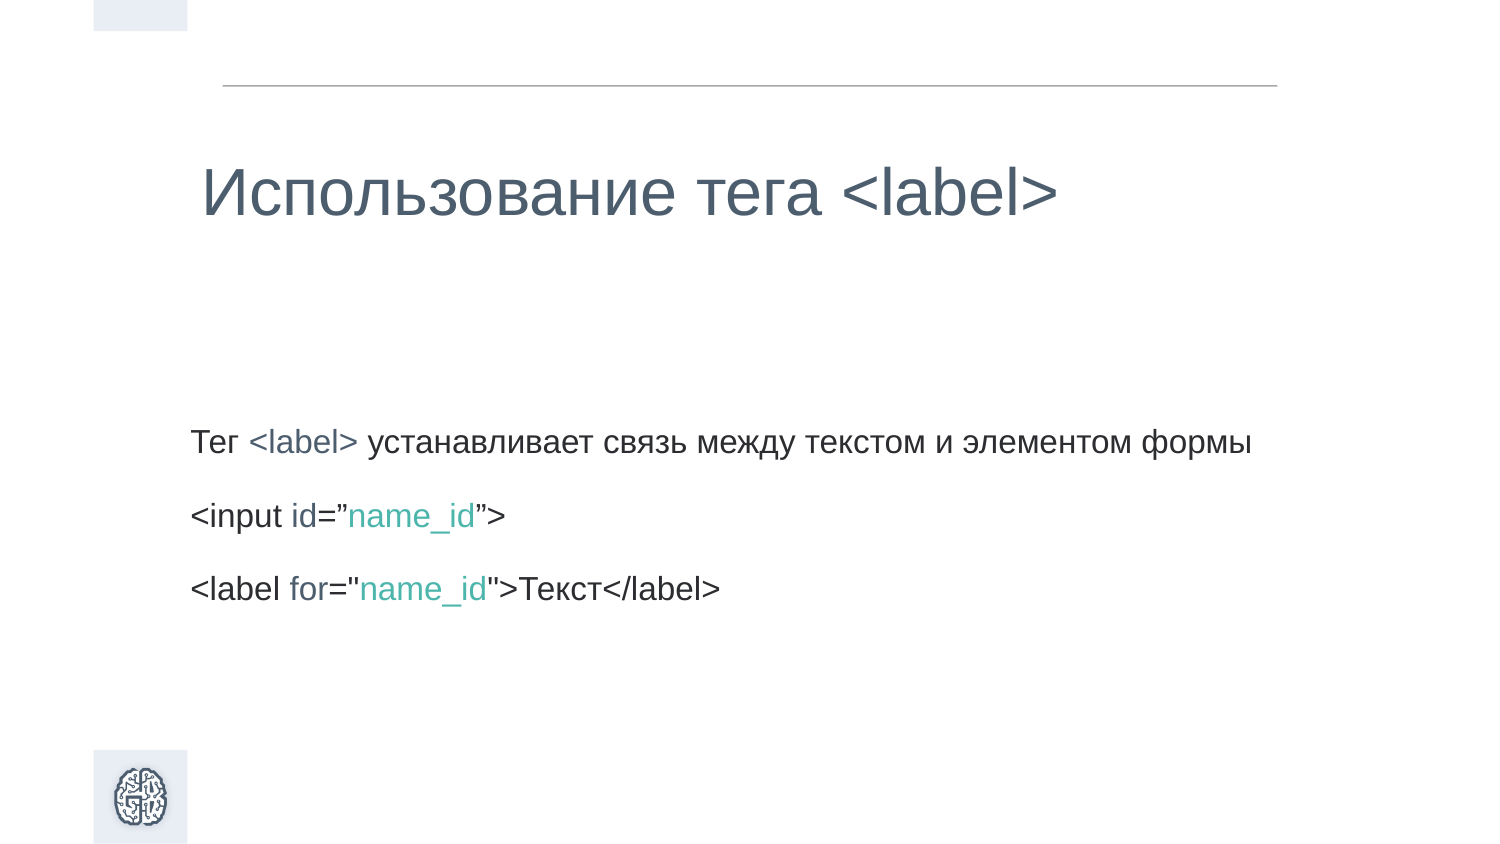

Использование тега <label>
Тег <label> устанавливает связь между текстом и элементом формы
<input id=”name_id”>
<label for="name_id">Текст</label>